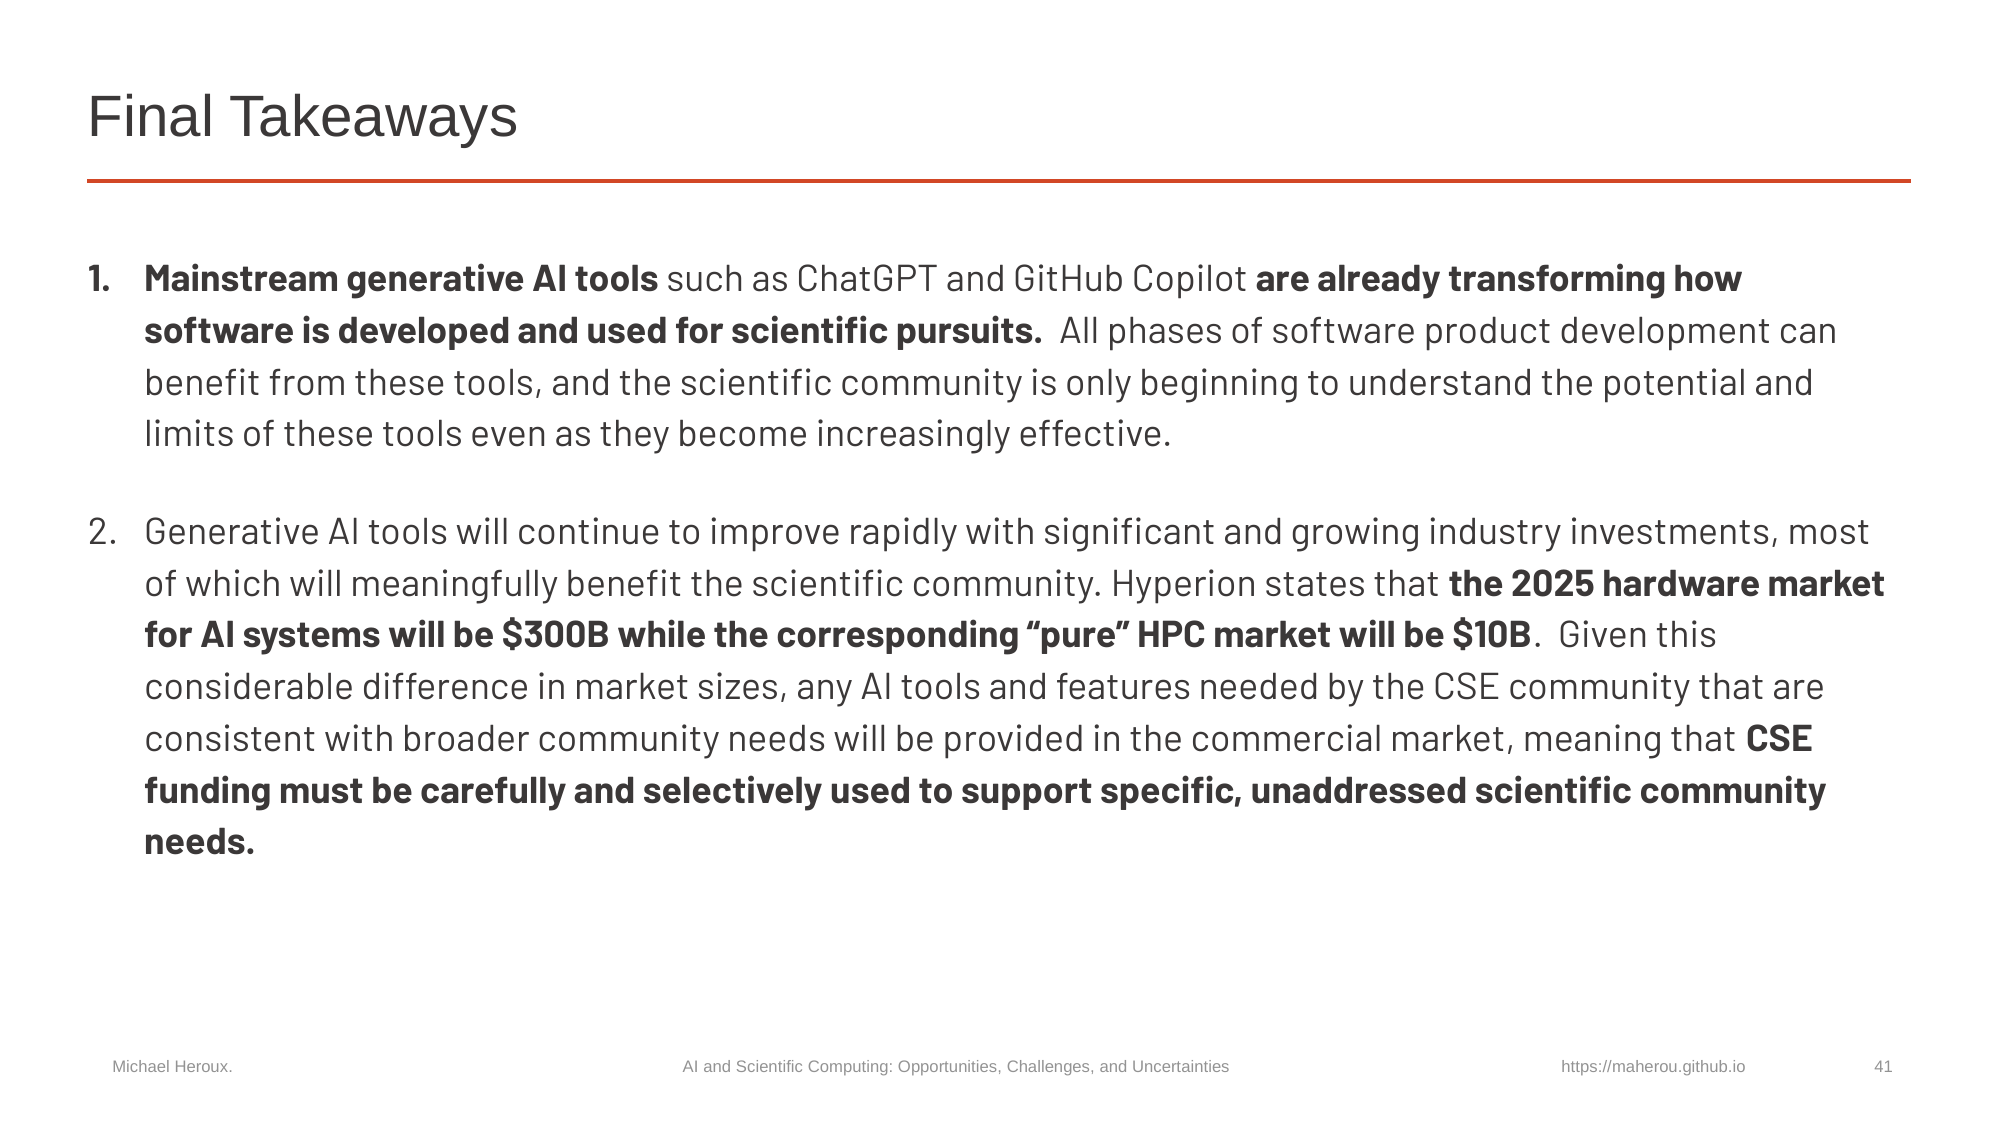

# Final Takeaways
Mainstream generative AI tools such as ChatGPT and GitHub Copilot are already transforming how software is developed and used for scientific pursuits.  All phases of software product development can benefit from these tools, and the scientific community is only beginning to understand the potential and limits of these tools even as they become increasingly effective.
Generative AI tools will continue to improve rapidly with significant and growing industry investments, most of which will meaningfully benefit the scientific community. Hyperion states that the 2025 hardware market for AI systems will be $300B while the corresponding “pure” HPC market will be $10B.  Given this considerable difference in market sizes, any AI tools and features needed by the CSE community that are consistent with broader community needs will be provided in the commercial market, meaning that CSE funding must be carefully and selectively used to support specific, unaddressed scientific community needs.
      Michael Heroux.
AI and Scientific Computing: Opportunities, Challenges, and Uncertainties
 https://maherou.github.io                           41